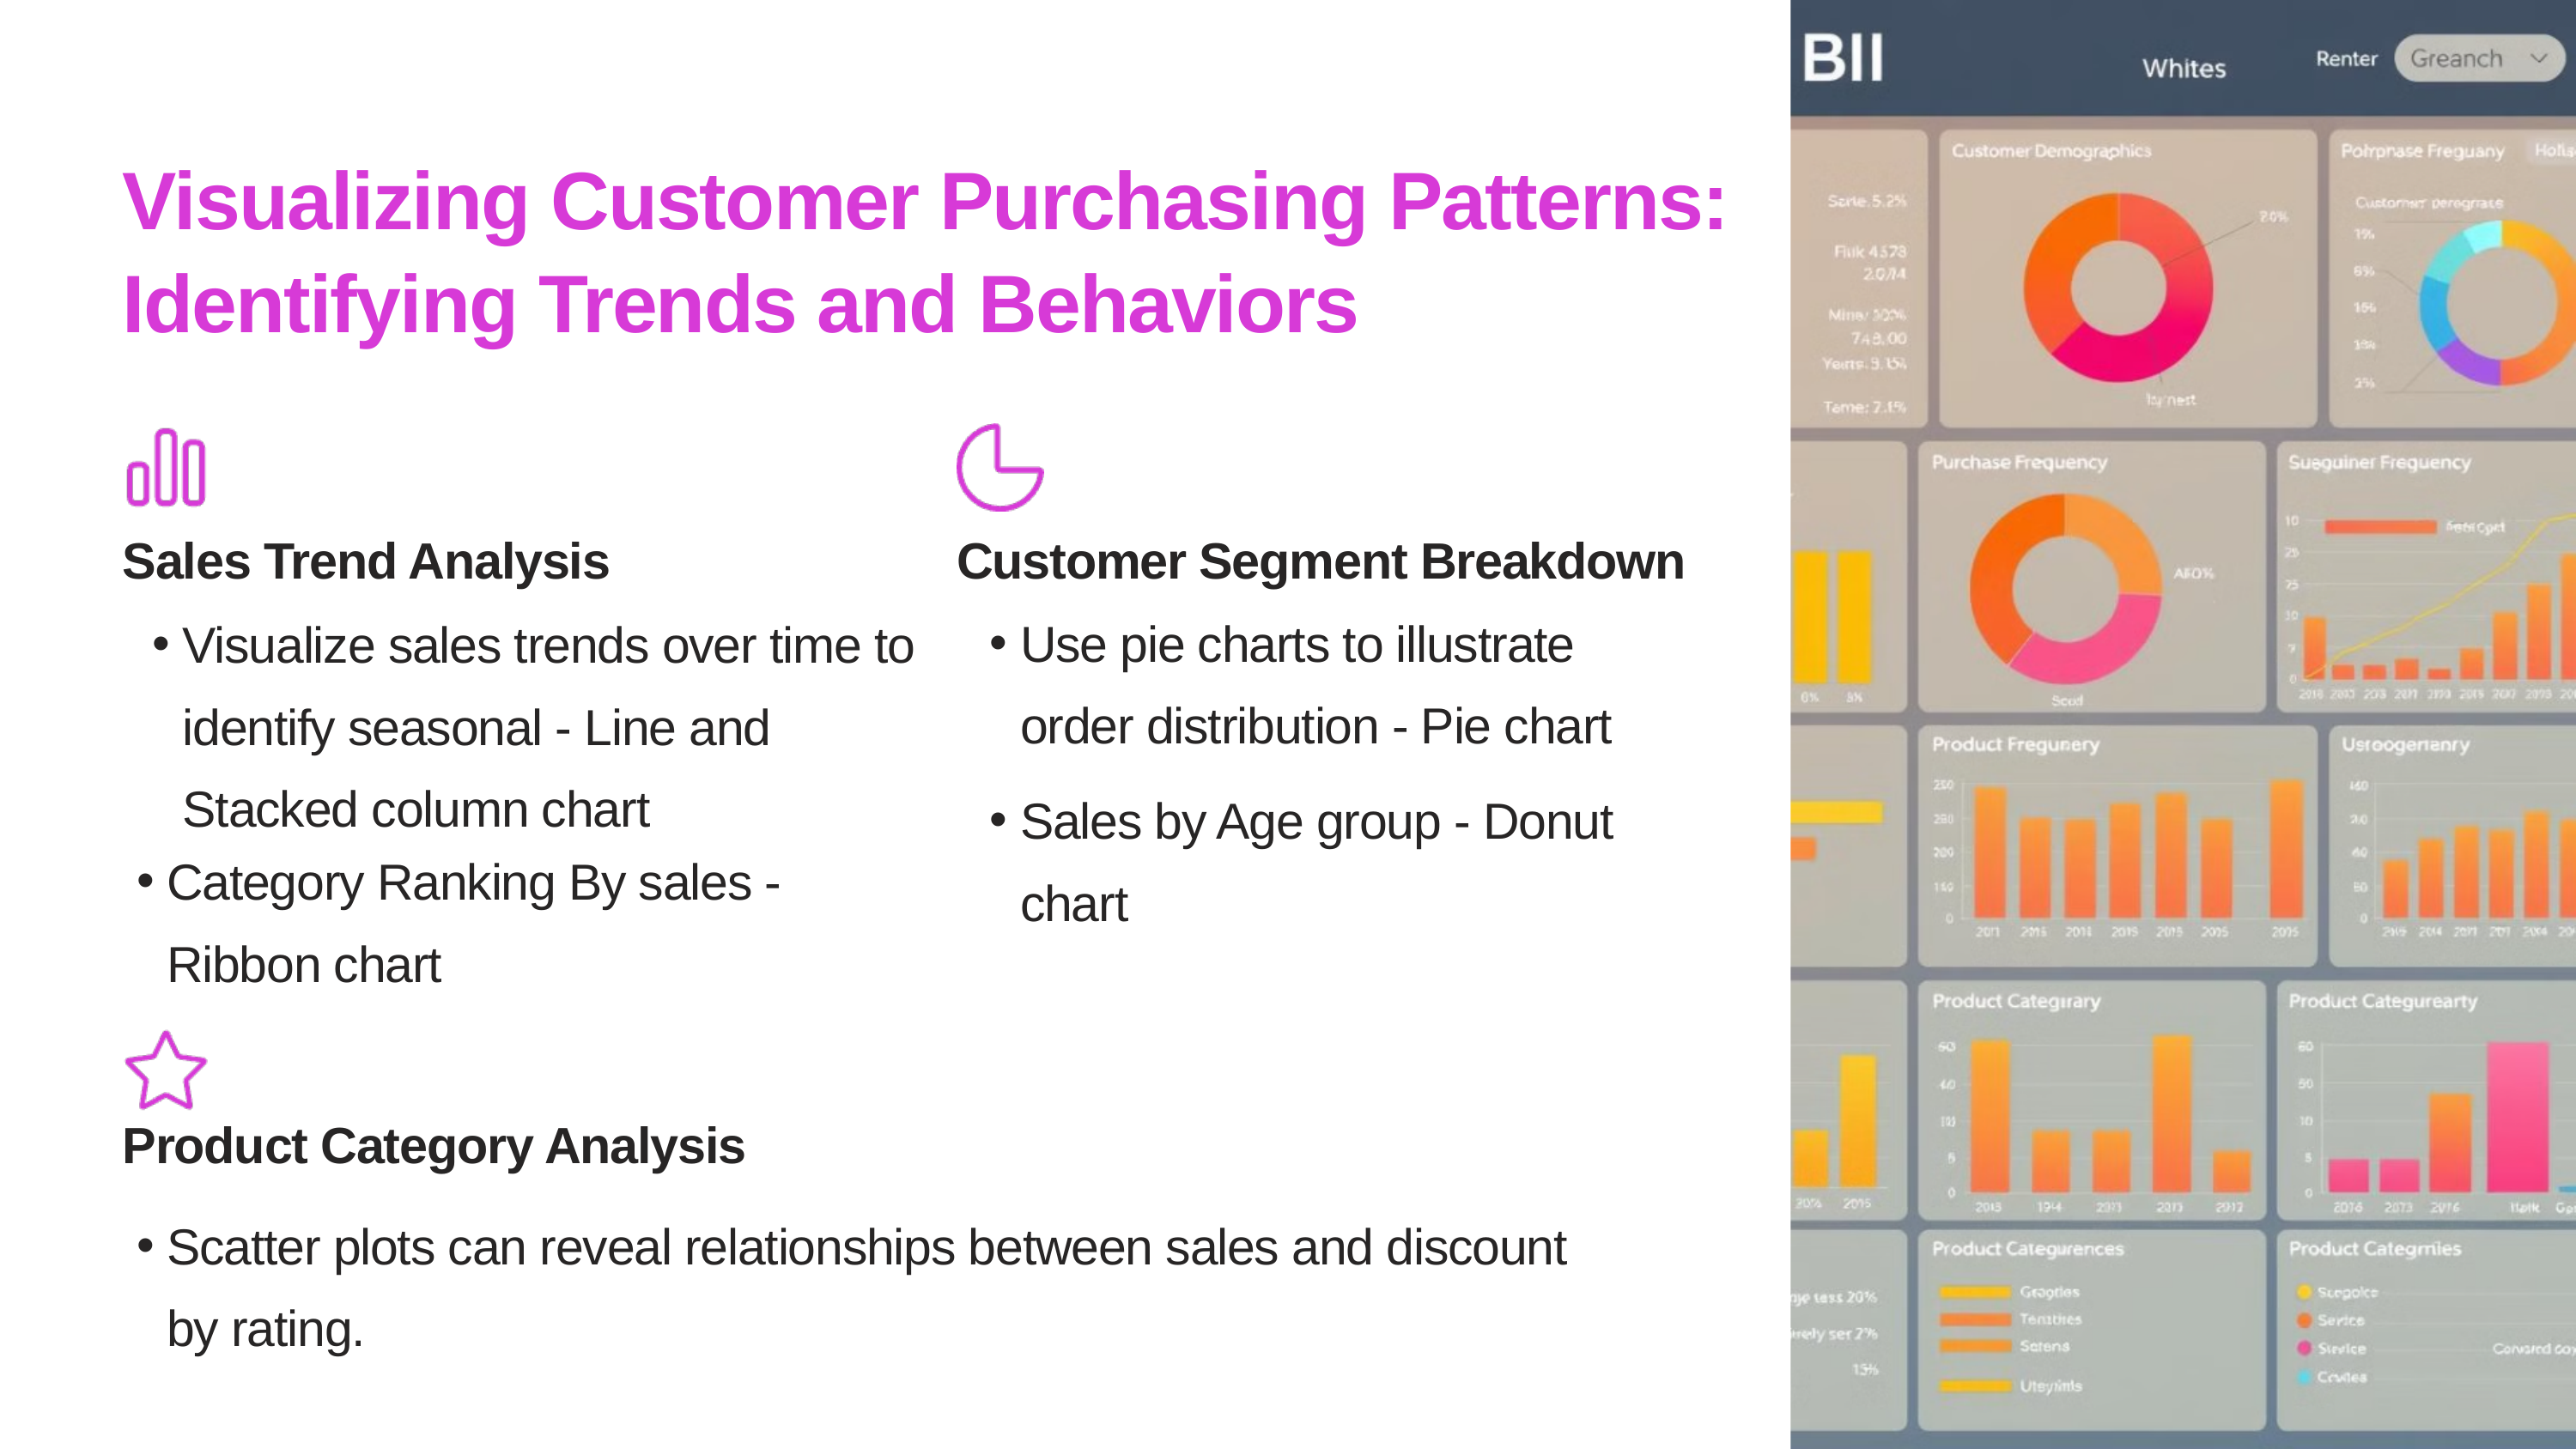

Visualizing Customer Purchasing Patterns: Identifying Trends and Behaviors

Sales Trend Analysis
Customer Segment Breakdown
Use pie charts to illustrate order distribution - Pie chart
Visualize sales trends over time to identify seasonal - Line and Stacked column chart
Sales by Age group - Donut chart
Category Ranking By sales - Ribbon chart

Product Category Analysis
Scatter plots can reveal relationships between sales and discount by rating.